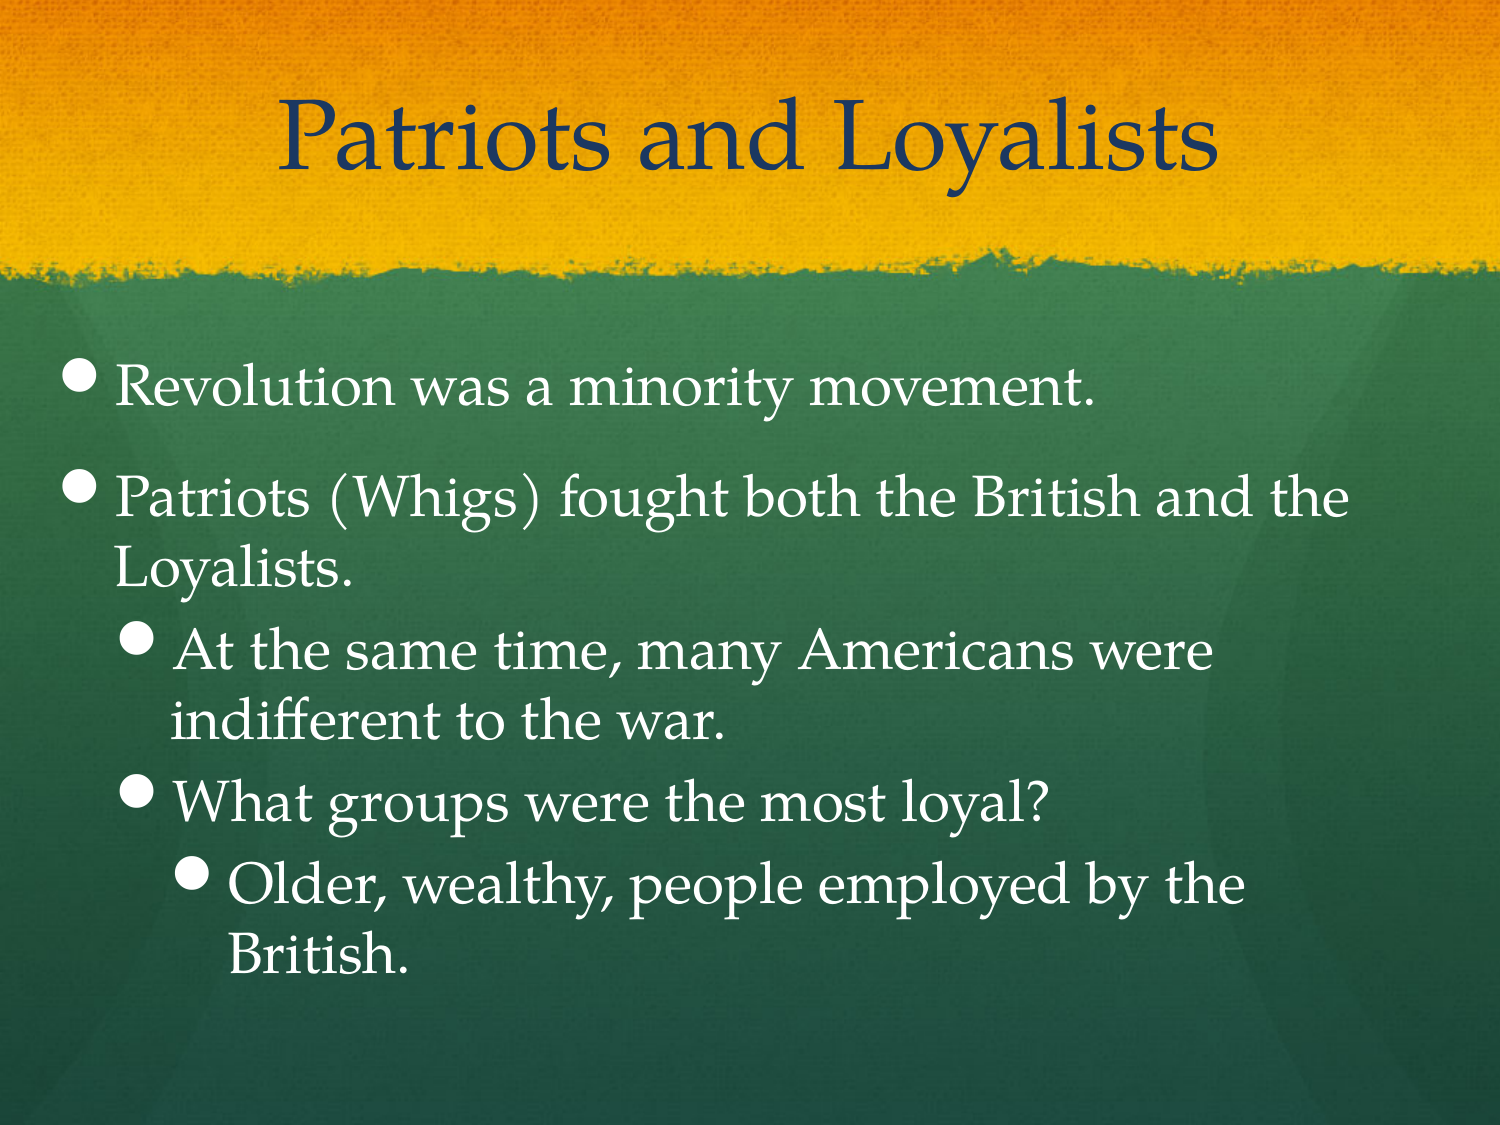

# Patriots and Loyalists
Revolution was a minority movement.
Patriots (Whigs) fought both the British and the Loyalists.
At the same time, many Americans were indifferent to the war.
What groups were the most loyal?
Older, wealthy, people employed by the British.